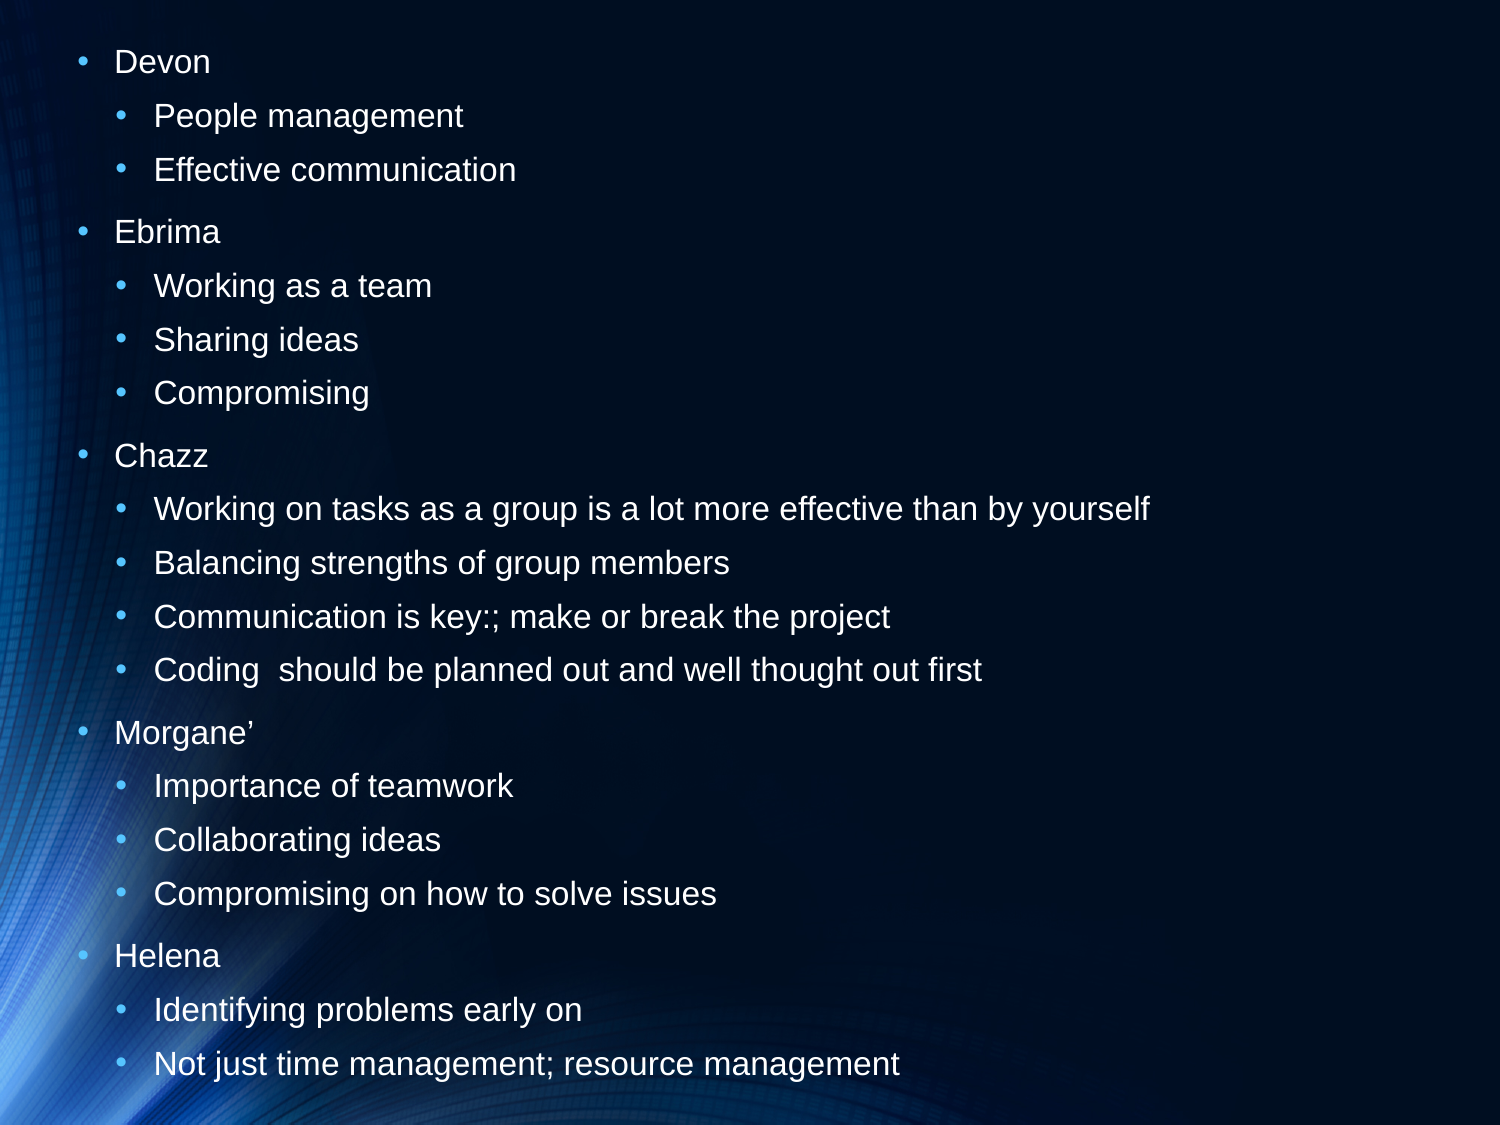

Devon
People management
Effective communication
Ebrima
Working as a team
Sharing ideas
Compromising
Chazz
Working on tasks as a group is a lot more effective than by yourself
Balancing strengths of group members
Communication is key:; make or break the project
Coding  should be planned out and well thought out first
Morgane’
Importance of teamwork
Collaborating ideas
Compromising on how to solve issues
Helena
Identifying problems early on
Not just time management; resource management